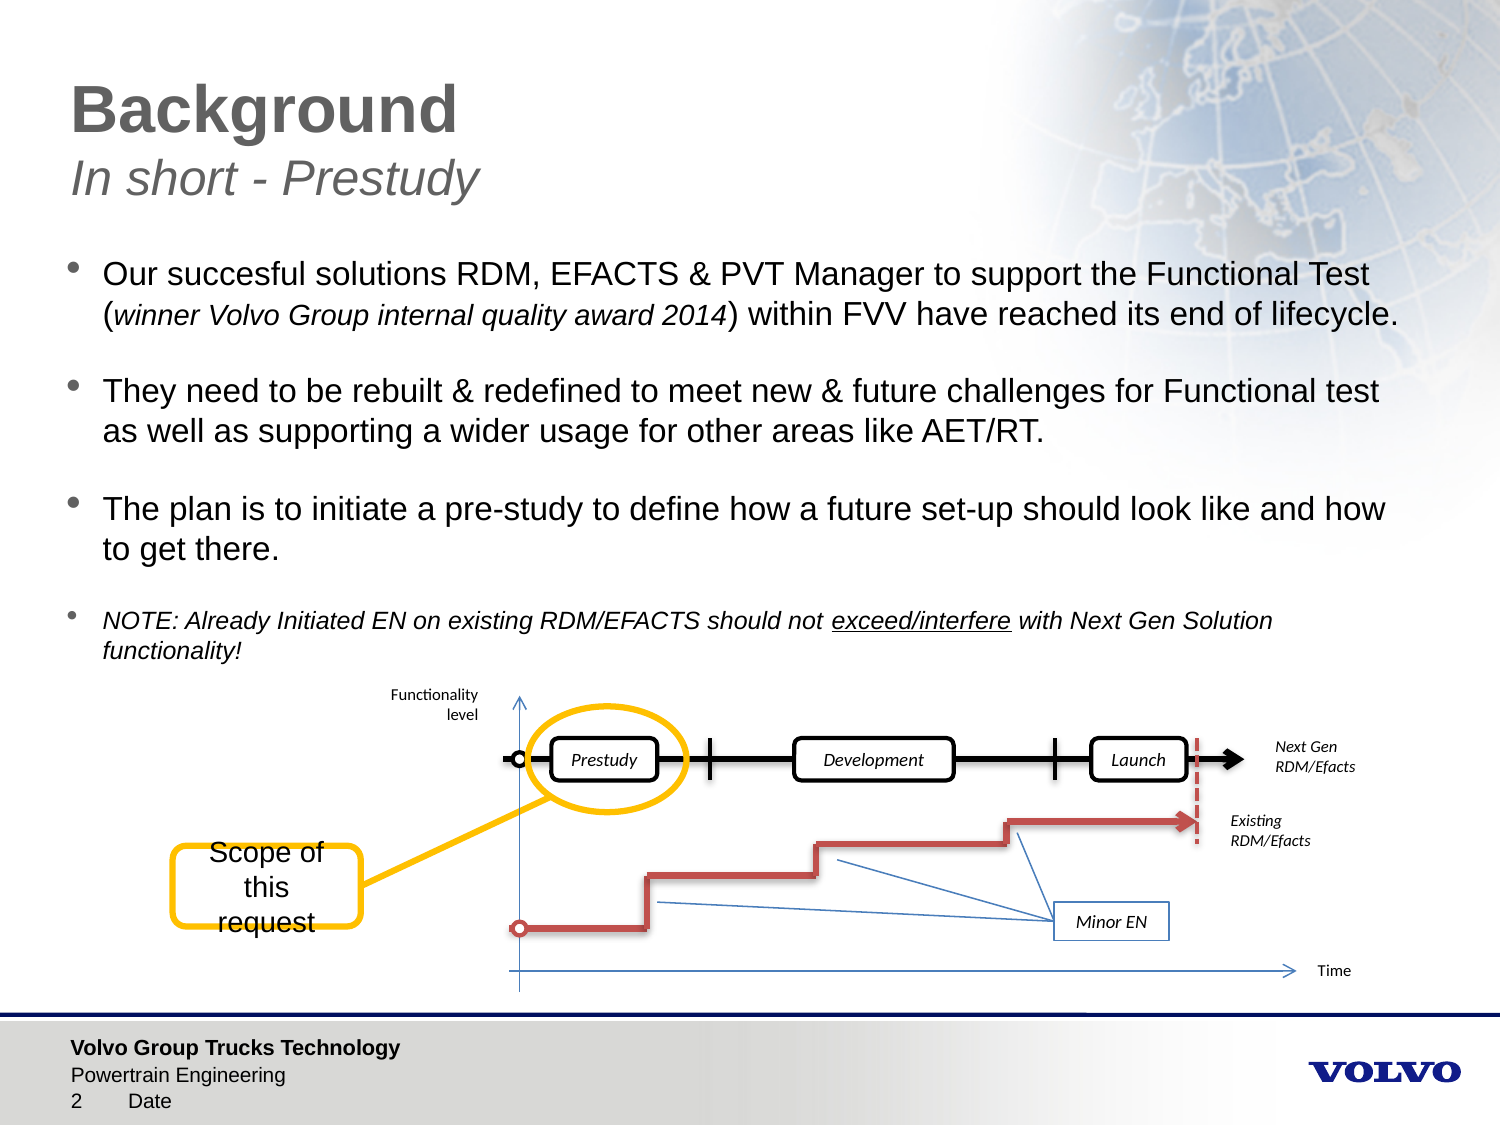

# Background In short - Prestudy
Our succesful solutions RDM, EFACTS & PVT Manager to support the Functional Test (winner Volvo Group internal quality award 2014) within FVV have reached its end of lifecycle.
They need to be rebuilt & redefined to meet new & future challenges for Functional test as well as supporting a wider usage for other areas like AET/RT.
The plan is to initiate a pre-study to define how a future set-up should look like and how to get there.
NOTE: Already Initiated EN on existing RDM/EFACTS should not exceed/interfere with Next Gen Solution functionality!

Functionality level
Next Gen
RDM/Efacts
Prestudy
Development
Launch

Existing
RDM/Efacts
Minor EN

Time

Scope of this request
Powertrain Engineering
Date
2